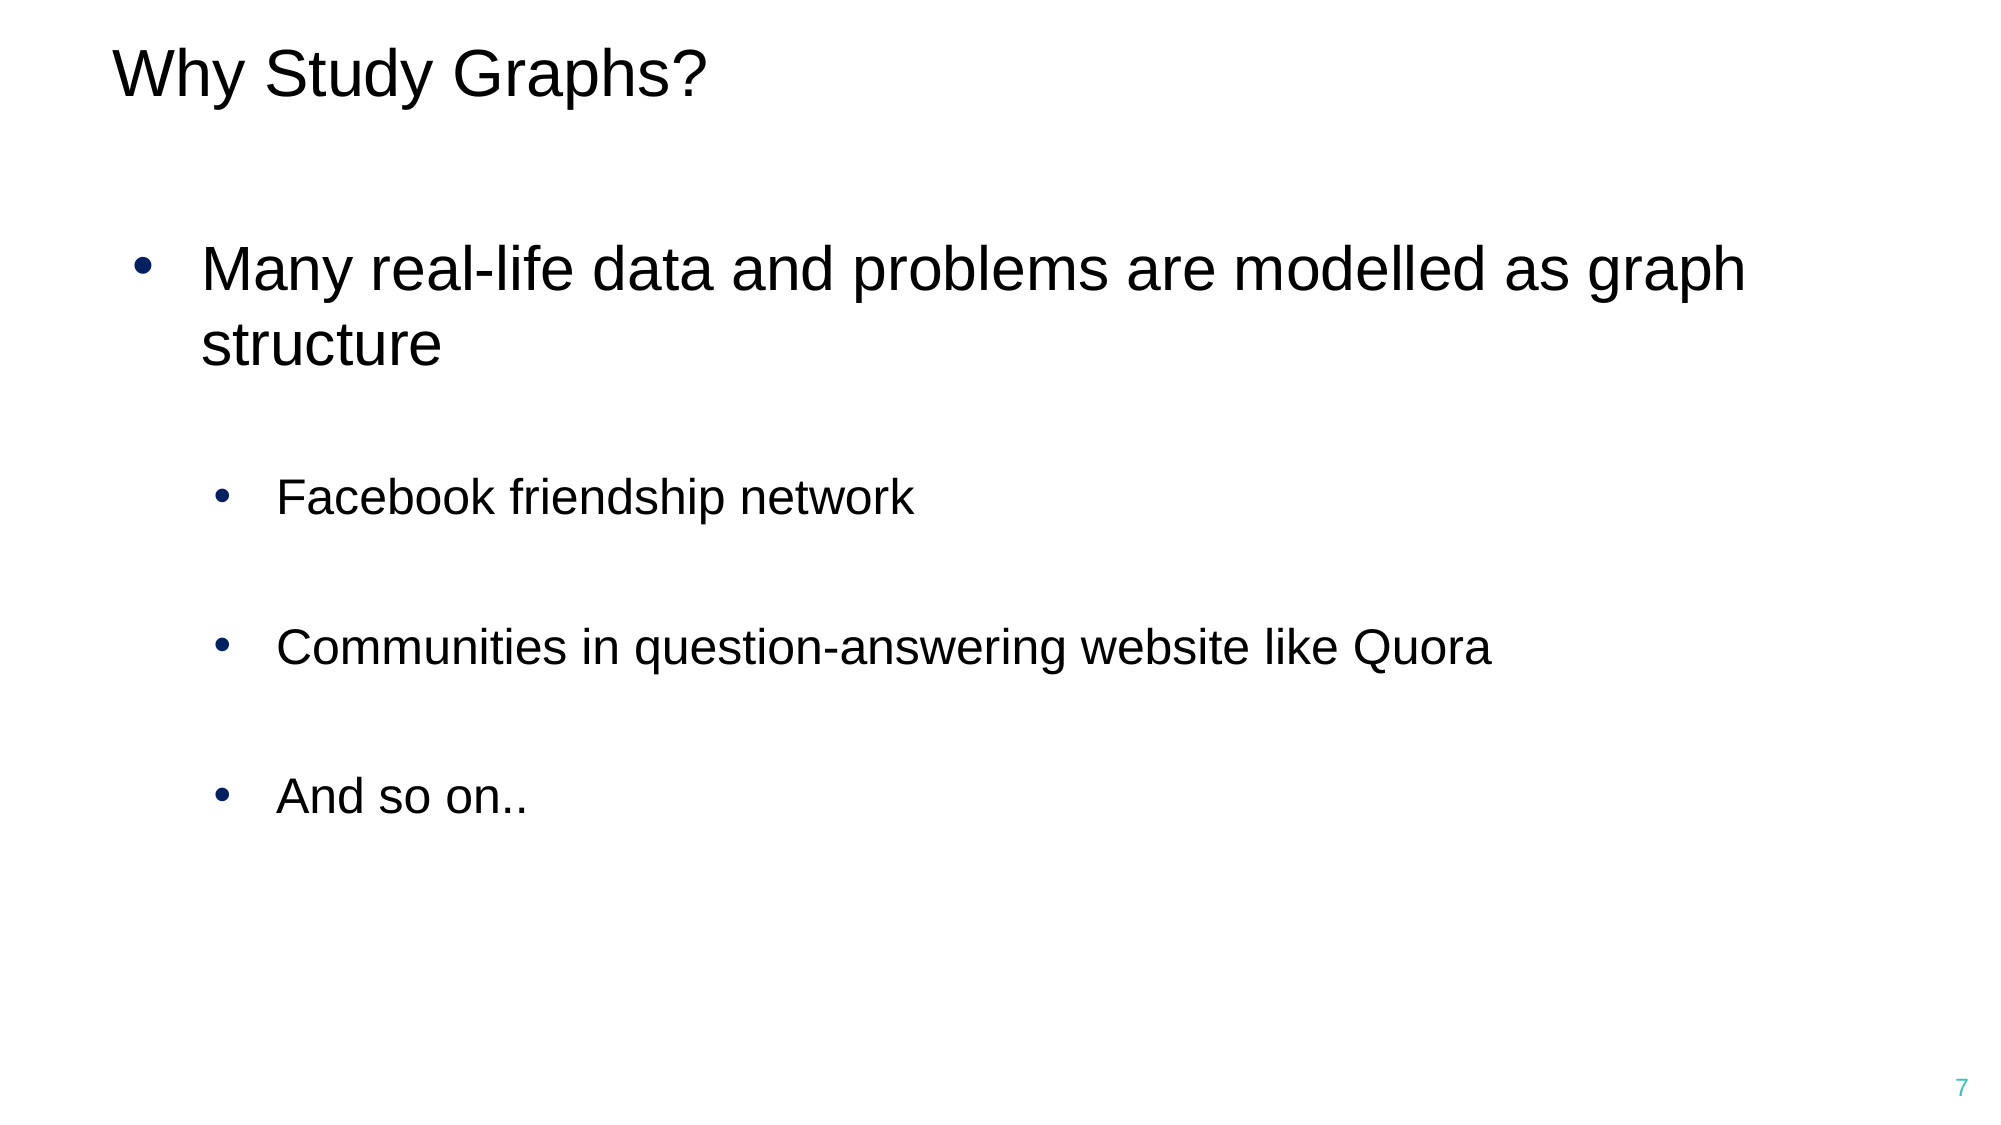

# Why Study Graphs?
Many real-life data and problems are modelled as graph structure

Facebook friendship network

Communities in question-answering website like Quora

And so on..
7